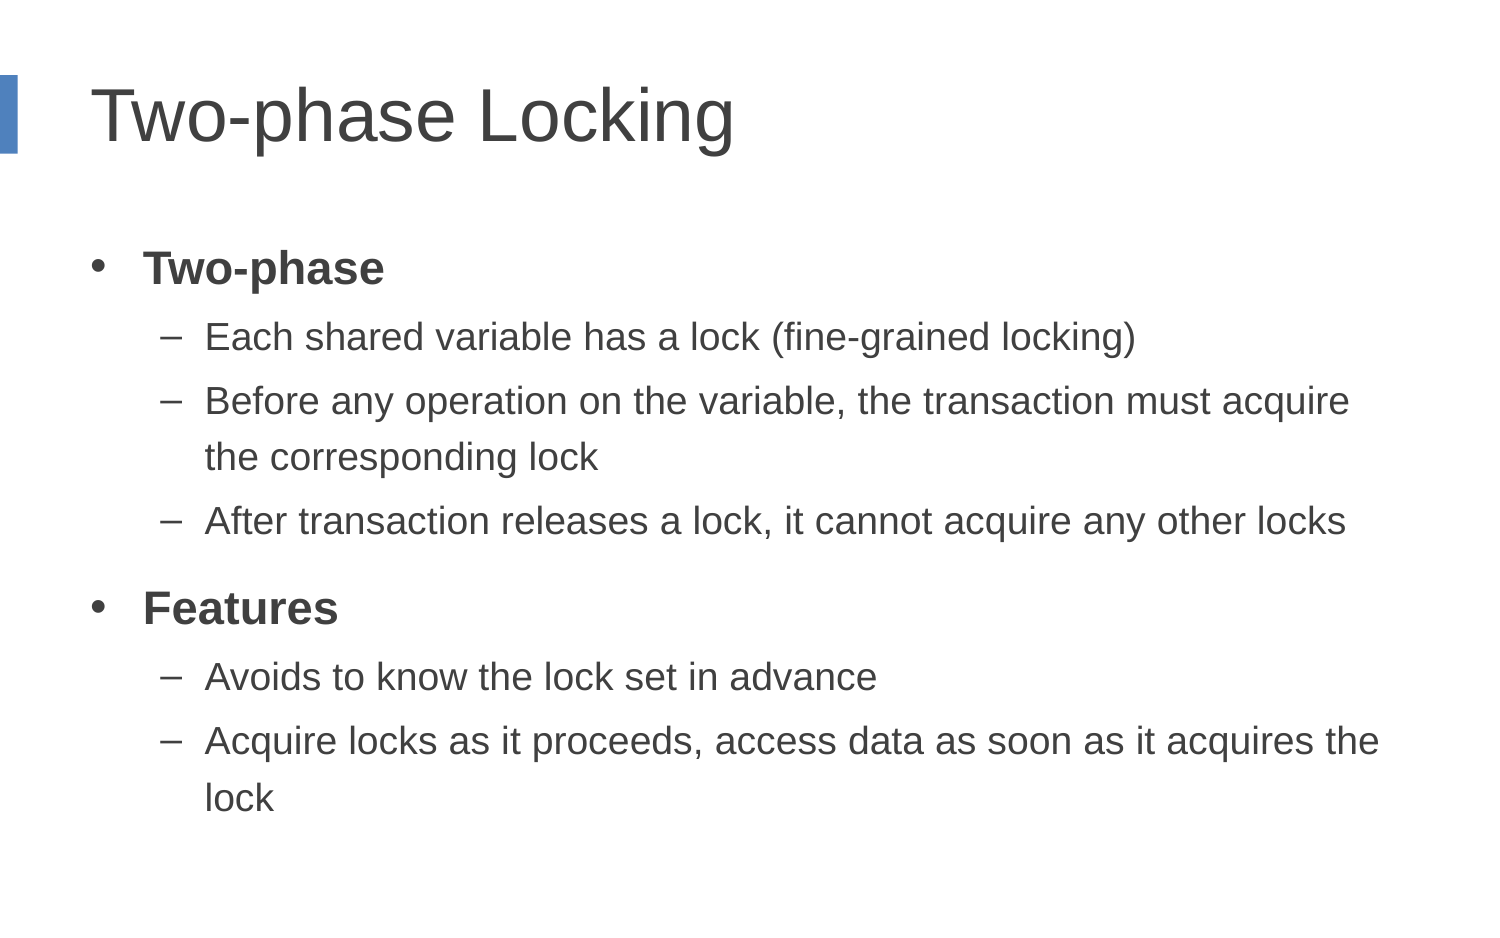

# Two-phase Locking
Two-phase
Each shared variable has a lock (fine-grained locking)
Before any operation on the variable, the transaction must acquire the corresponding lock
After transaction releases a lock, it cannot acquire any other locks
Features
Avoids to know the lock set in advance
Acquire locks as it proceeds, access data as soon as it acquires the lock